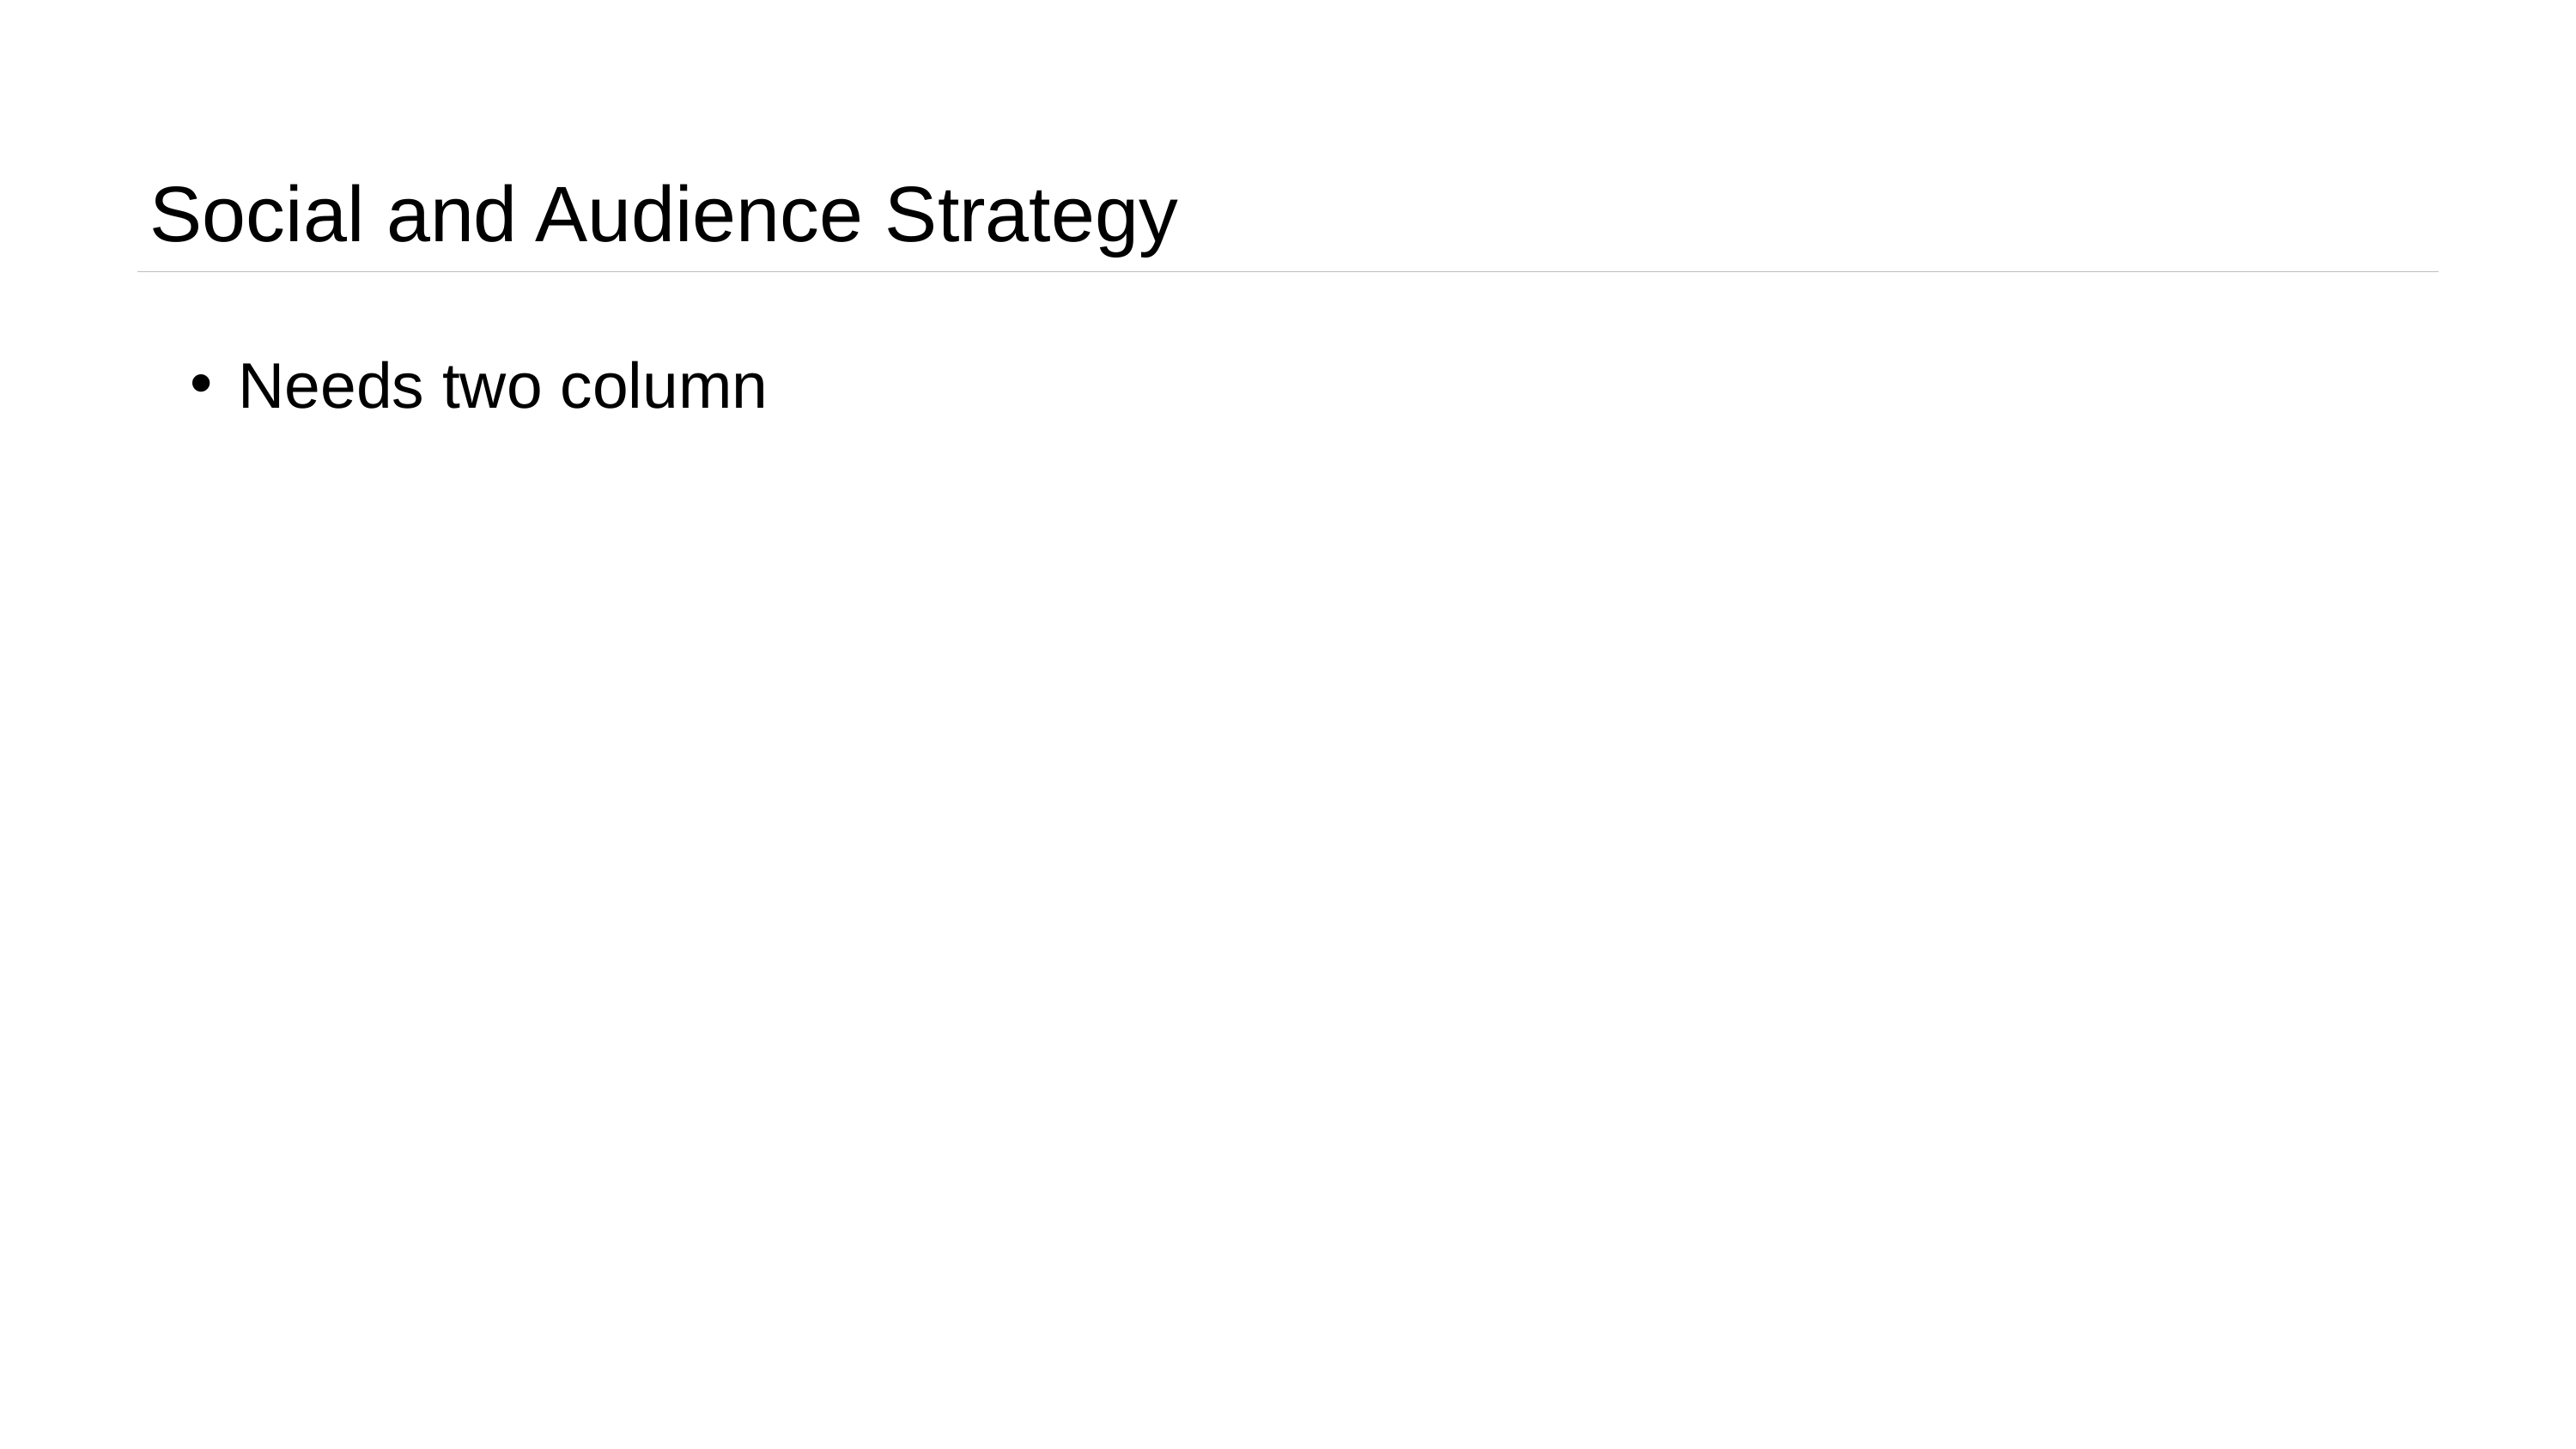

# Social and Audience Strategy
Needs two column